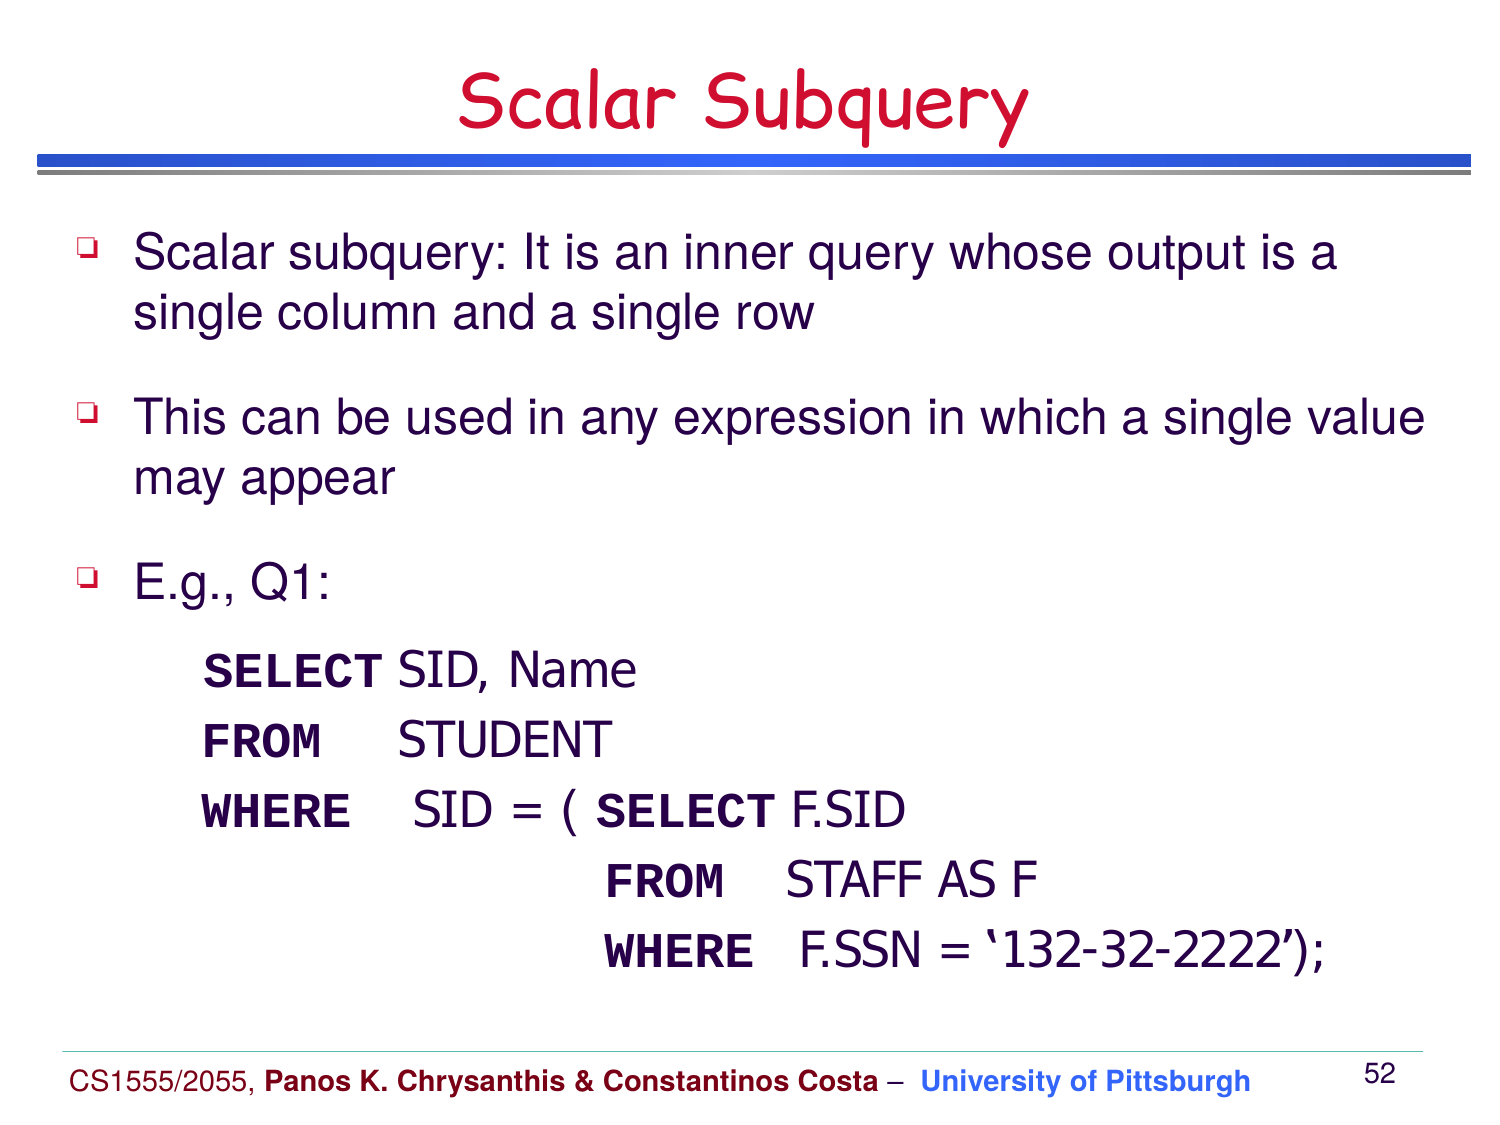

# Scalar Subquery
Scalar subquery: It is an inner query whose output is a single column and a single row

This can be used in any expression in which a single value may appear

E.g., Q1:

         SELECT SID, Name
        FROM     STUDENT
        WHERE    SID = ( SELECT F.SID
                                  FROM    STAFF AS F
                                  WHERE  F.SSN = ‘132-32-2222’);